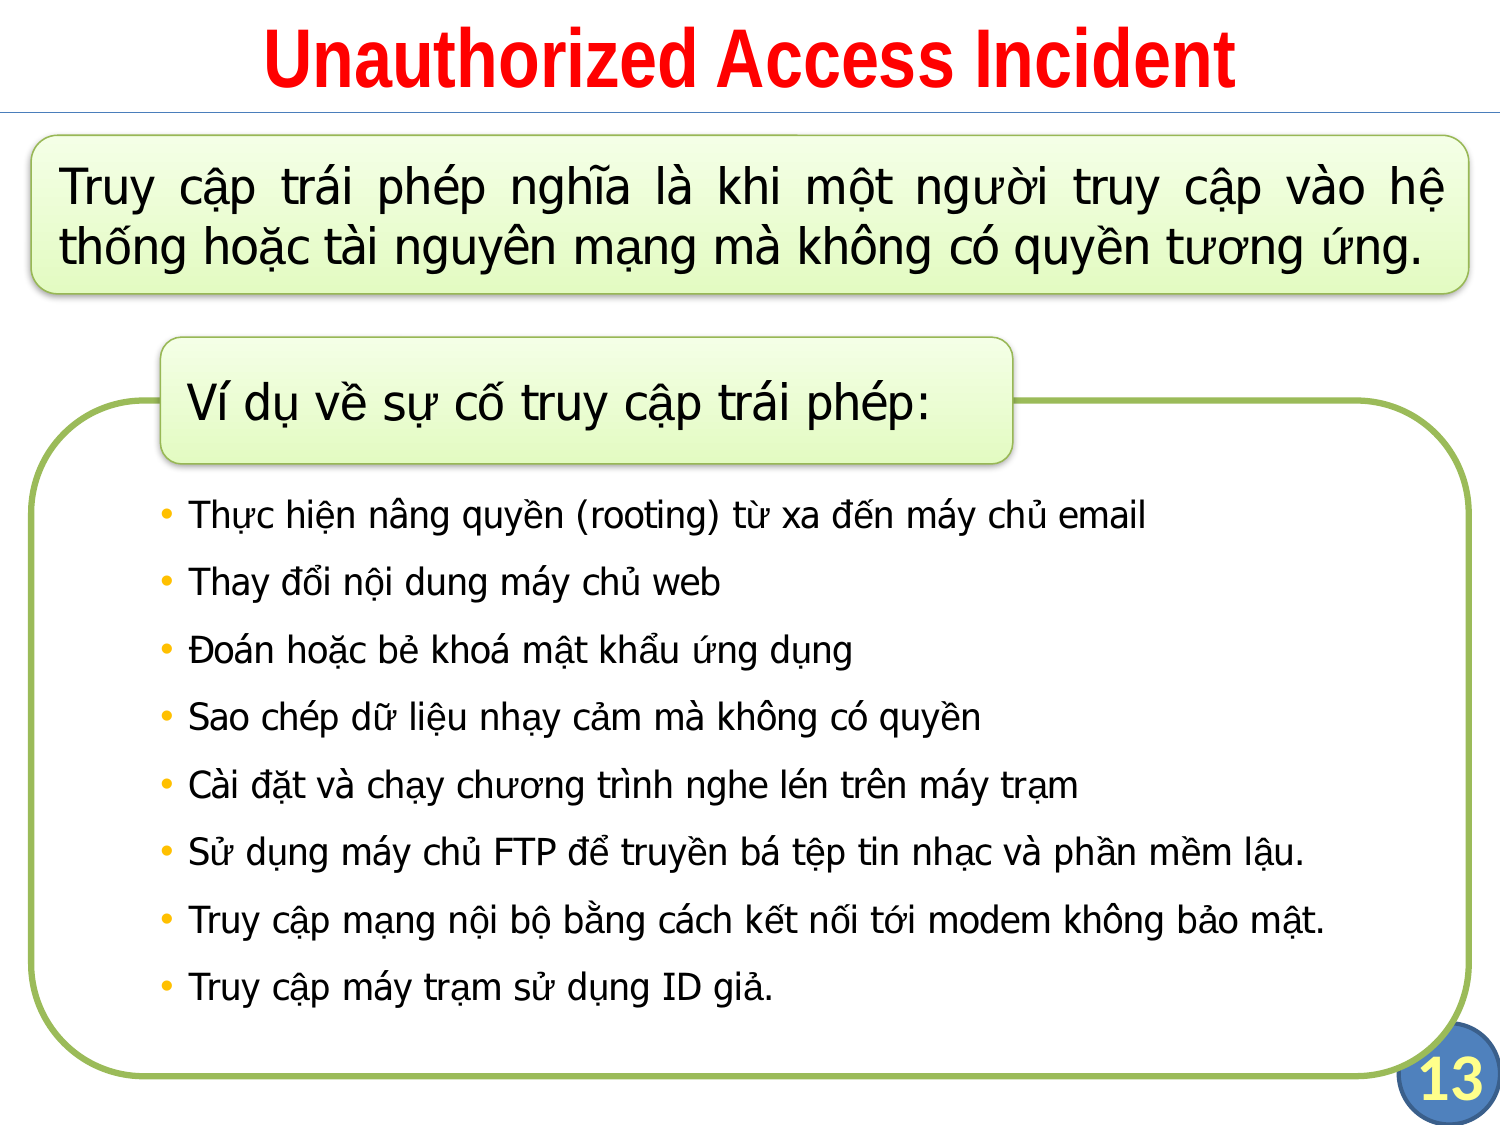

# Unauthorized Access Incident
Truy cập trái phép nghĩa là khi một người truy cập vào hệ thống hoặc tài nguyên mạng mà không có quyền tương ứng.
Ví dụ về sự cố truy cập trái phép:
Thực hiện nâng quyền (rooting) từ xa đến máy chủ email
Thay đổi nội dung máy chủ web
Đoán hoặc bẻ khoá mật khẩu ứng dụng
Sao chép dữ liệu nhạy cảm mà không có quyền
Cài đặt và chạy chương trình nghe lén trên máy trạm
Sử dụng máy chủ FTP để truyền bá tệp tin nhạc và phần mềm lậu.
Truy cập mạng nội bộ bằng cách kết nối tới modem không bảo mật.
Truy cập máy trạm sử dụng ID giả.
13